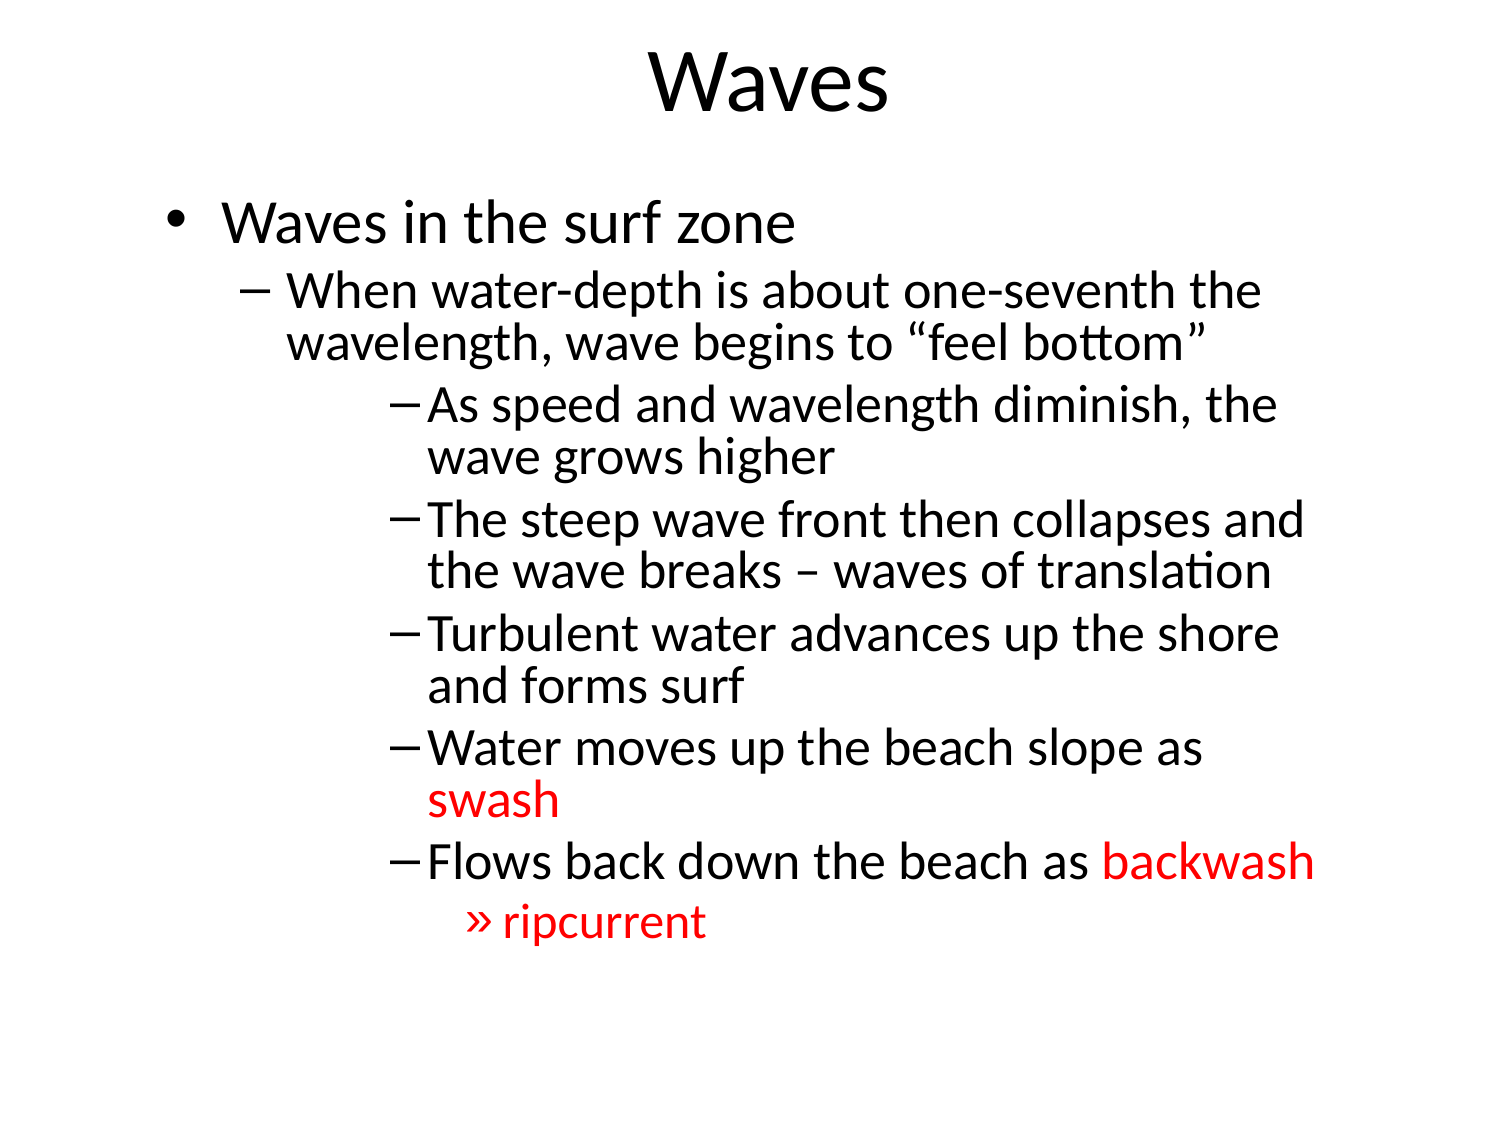

# Waves
Waves in the surf zone
When water-depth is about one-seventh the wavelength, wave begins to “feel bottom”
As speed and wavelength diminish, the wave grows higher
The steep wave front then collapses and the wave breaks – waves of translation
Turbulent water advances up the shore and forms surf
Water moves up the beach slope as swash
Flows back down the beach as backwash
ripcurrent